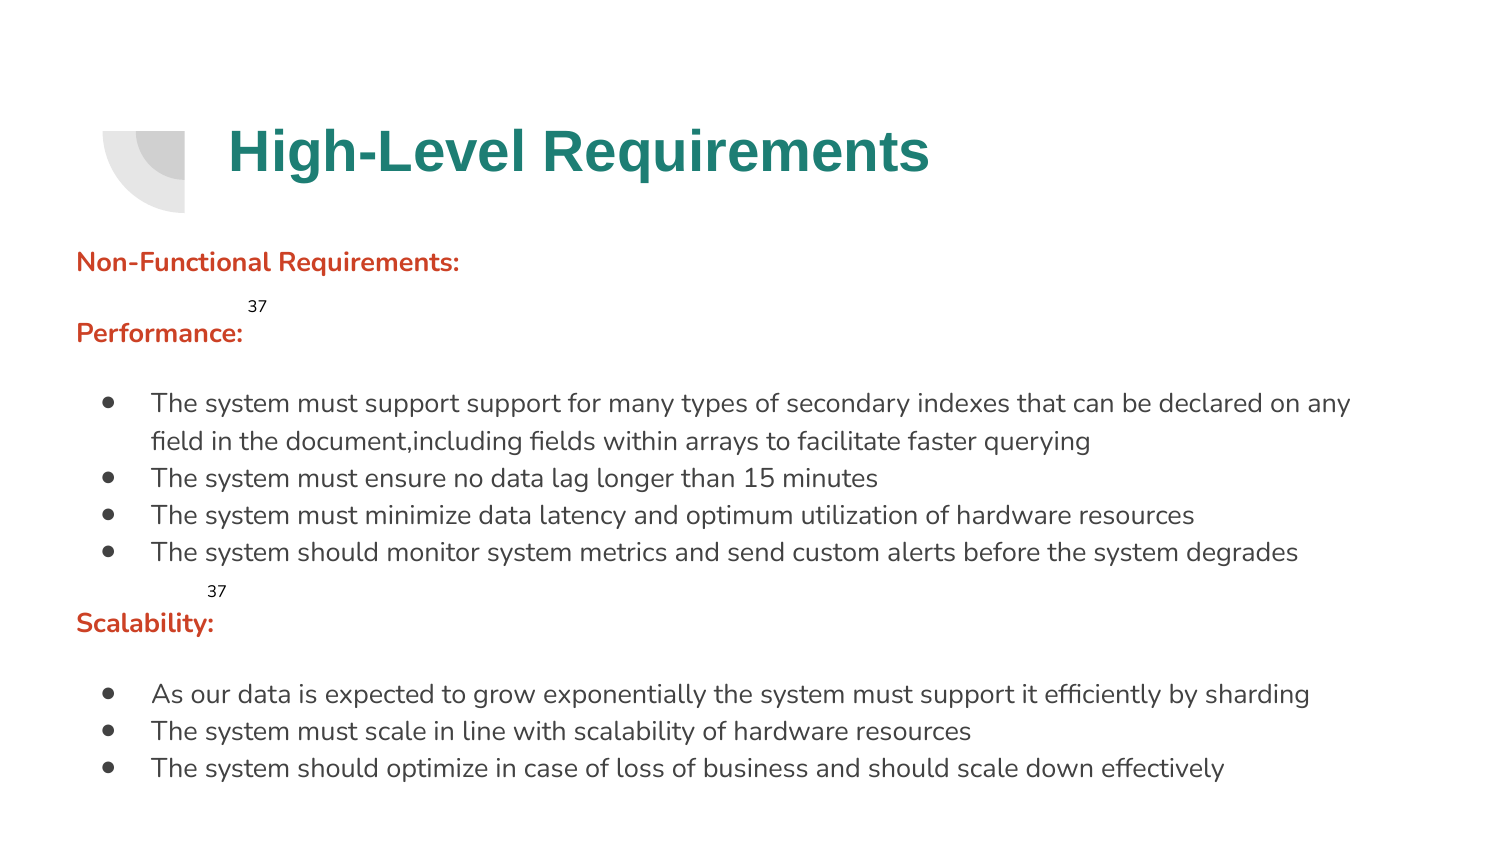

# High-Level Requirements
Non-Functional Requirements:
Performance:
The system must support support for many types of secondary indexes that can be declared on any field in the document,including fields within arrays to facilitate faster querying
The system must ensure no data lag longer than 15 minutes
The system must minimize data latency and optimum utilization of hardware resources
The system should monitor system metrics and send custom alerts before the system degrades
Scalability:
As our data is expected to grow exponentially the system must support it efficiently by sharding
The system must scale in line with scalability of hardware resources
The system should optimize in case of loss of business and should scale down effectively

37
37